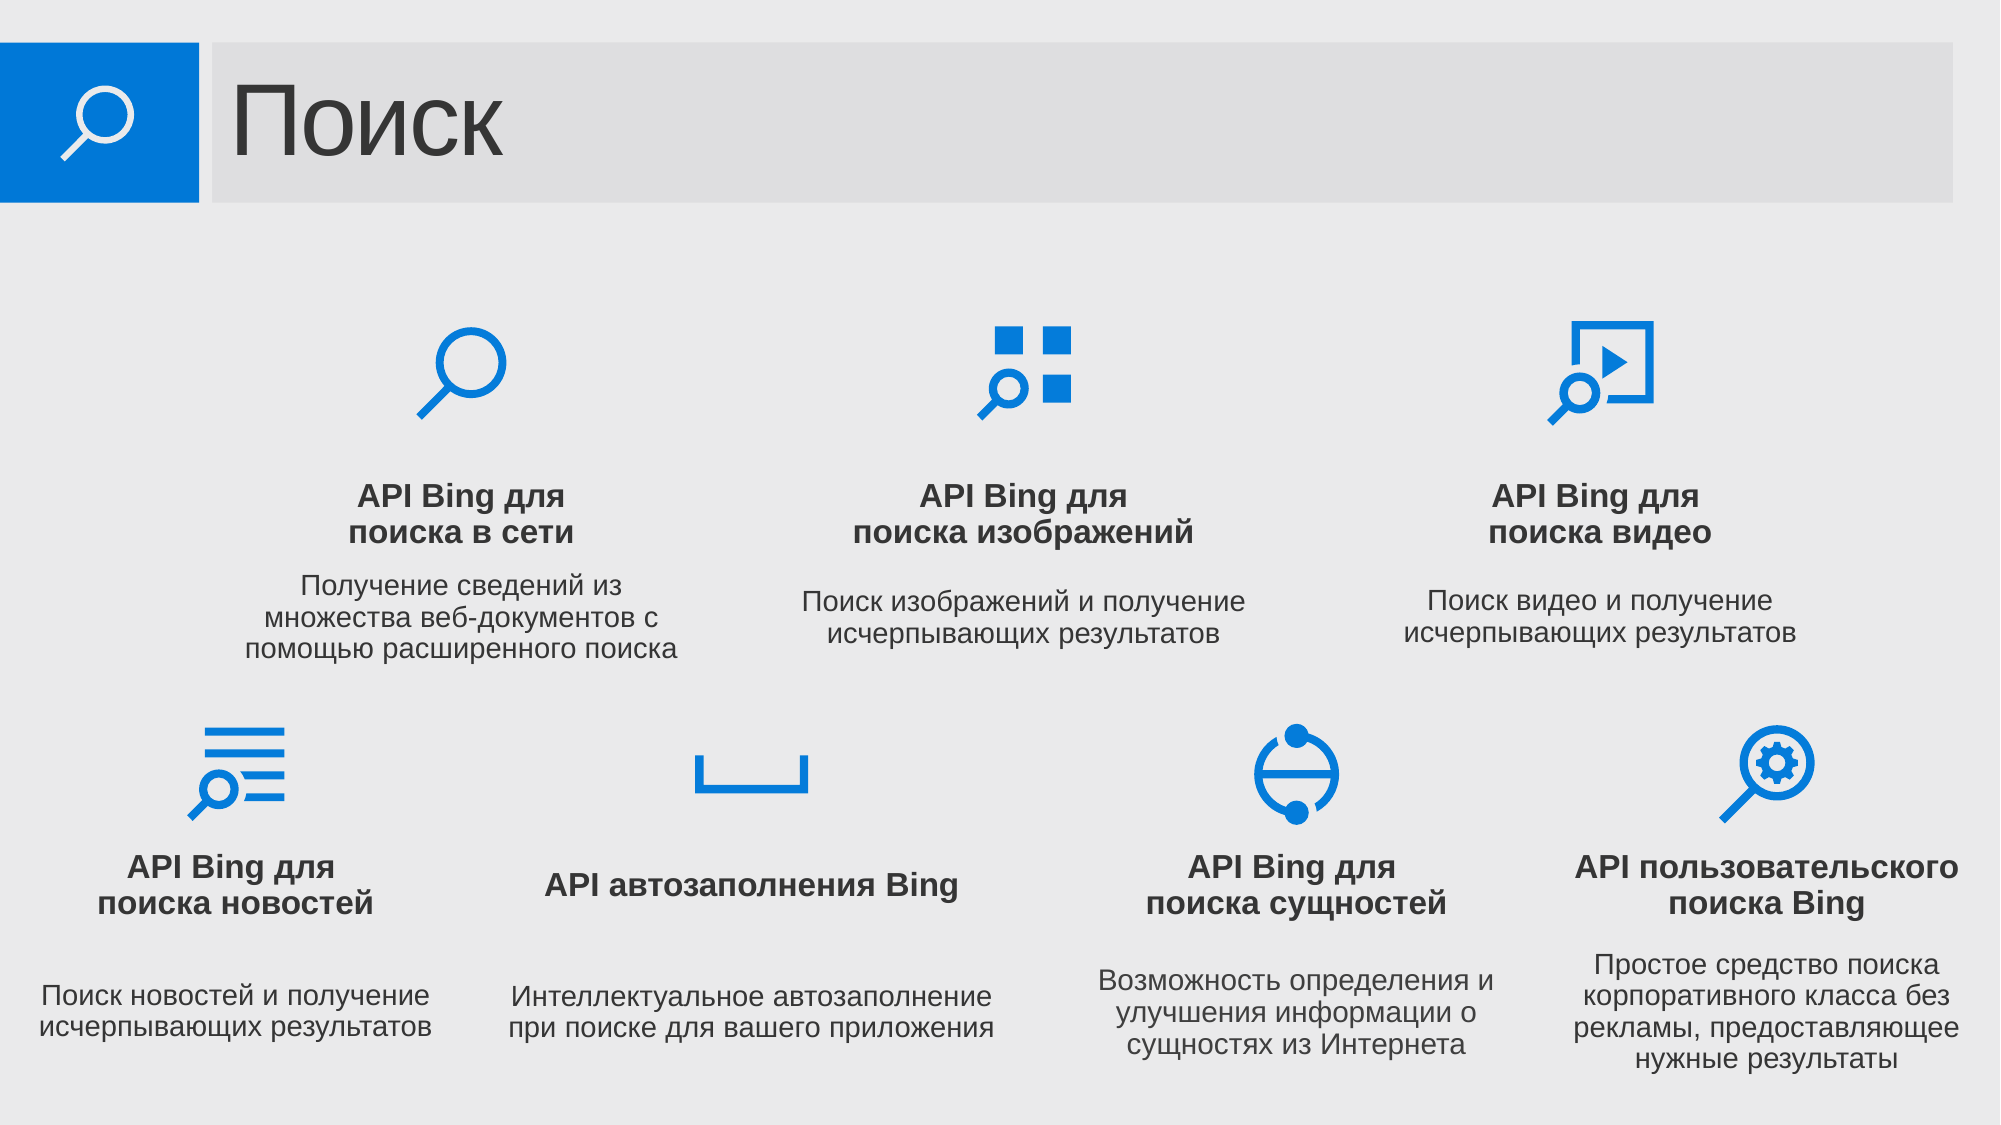

Поиск

API Bing для поиска в сети
API Bing для
поиска изображений
API Bing для
поиска видео
Получение сведений из множества веб-документов с помощью расширенного поиска
Поиск видео и получение исчерпывающих результатов
Поиск изображений и получение исчерпывающих результатов

API Bing для
поиска новостей
API Bing для
поиска сущностей
API пользовательского поиска Bing
API автозаполнения Bing
Простое средство поиска корпоративного класса без рекламы, предоставляющее нужные результаты
Возможность определения и улучшения информации о сущностях из Интернета
Поиск новостей и получение исчерпывающих результатов
Интеллектуальное автозаполнение при поиске для вашего приложения